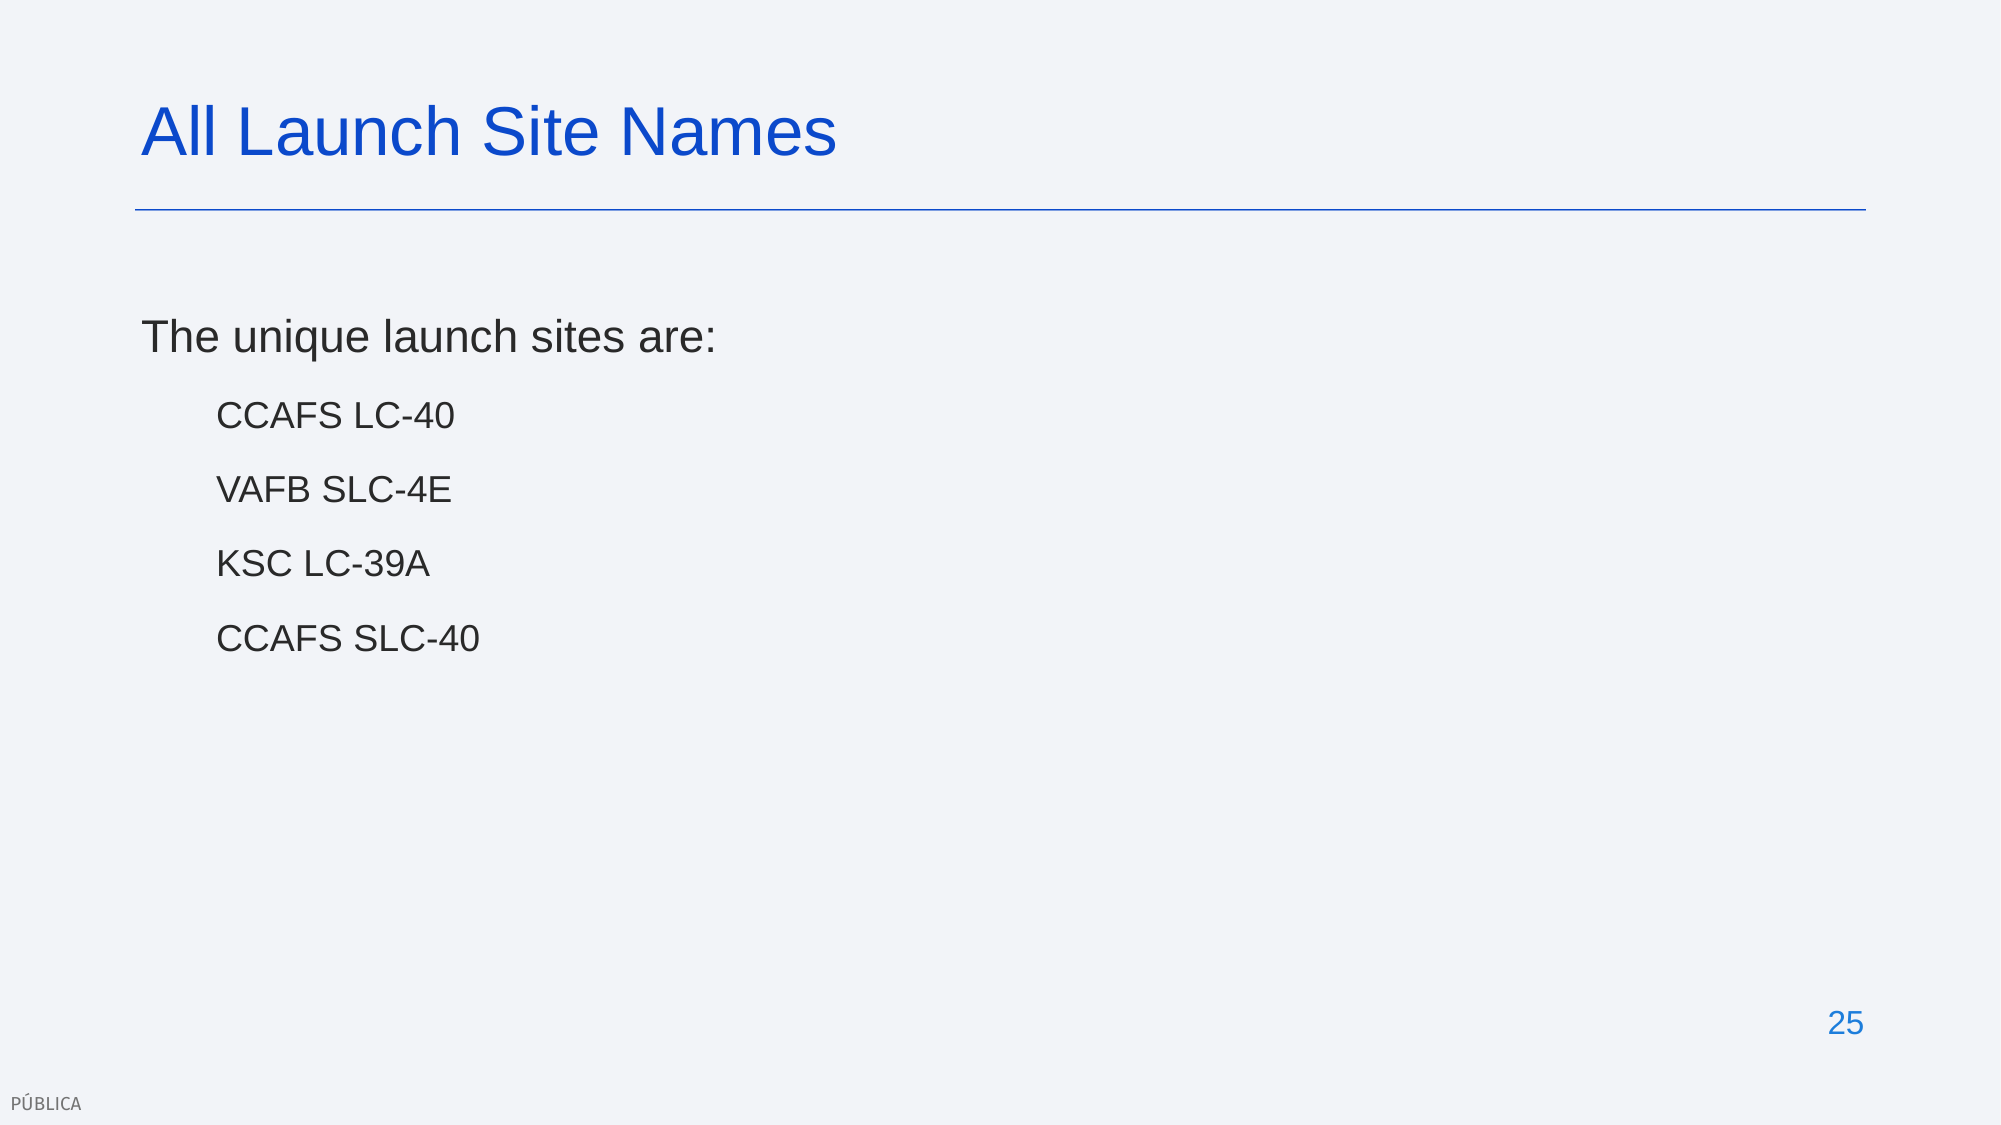

All Launch Site Names
The unique launch sites are:
CCAFS LC-40
VAFB SLC-4E
KSC LC-39A
CCAFS SLC-40
25